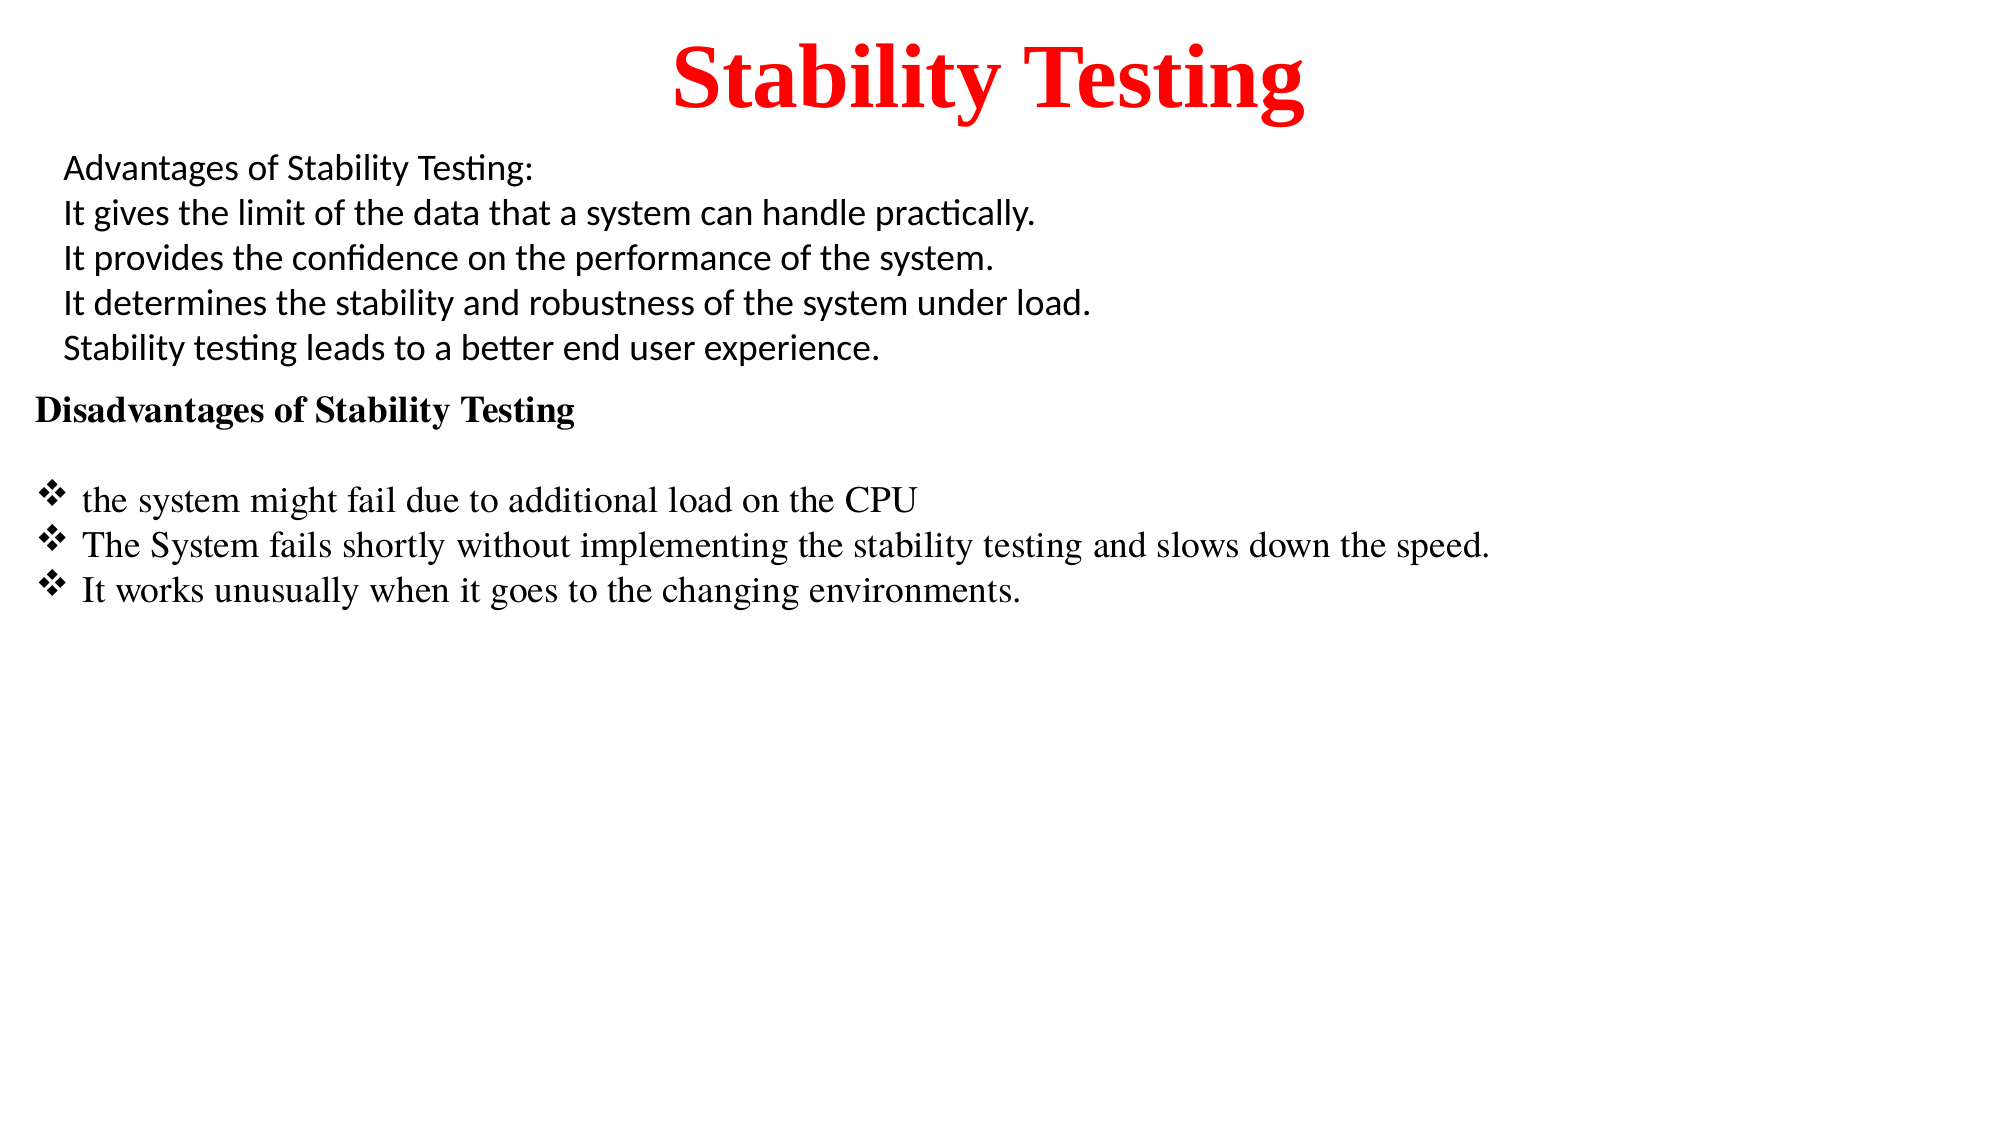

# Stability Testing
Advantages of Stability Testing:
It gives the limit of the data that a system can handle practically.
It provides the confidence on the performance of the system.
It determines the stability and robustness of the system under load.
Stability testing leads to a better end user experience.
Disadvantages of Stability Testing

the system might fail due to additional load on the CPU
The System fails shortly without implementing the stability testing and slows down the speed.
It works unusually when it goes to the changing environments.